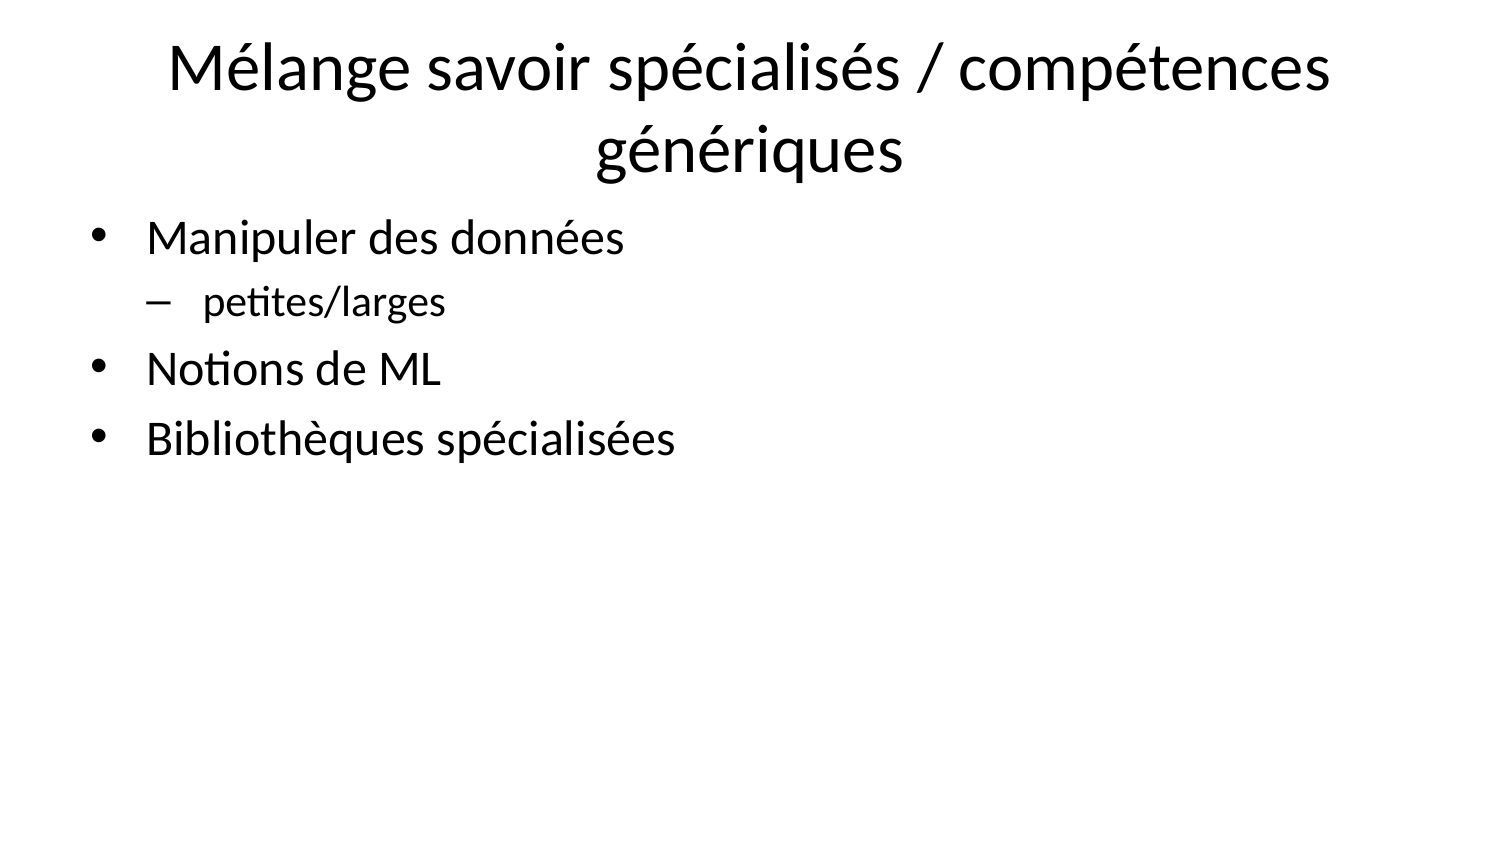

# Mélange savoir spécialisés / compétences génériques
Manipuler des données
petites/larges
Notions de ML
Bibliothèques spécialisées